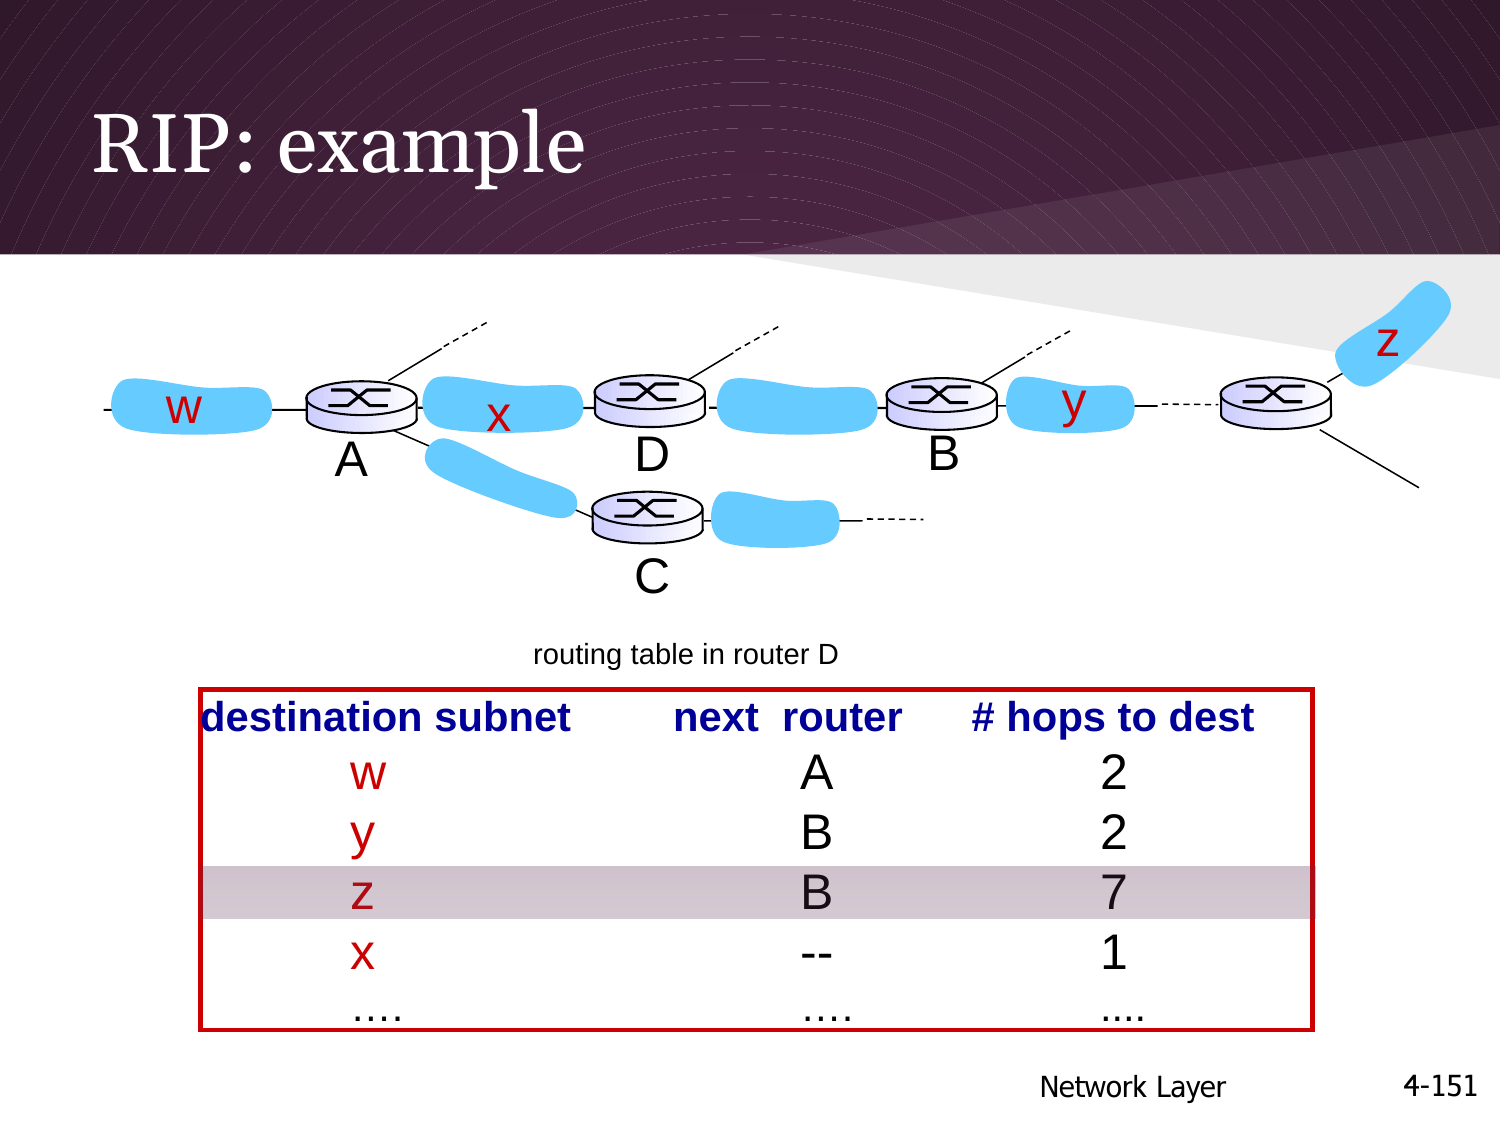

# RIP: example

z

y
w

x

B
D
A

C
routing table in router D
destination subnet	  next  router      # hops to dest
 	w			A		2
	y			B		2
 	z			B		7
	x			--		1
	….			….		....

4-151
Network Layer